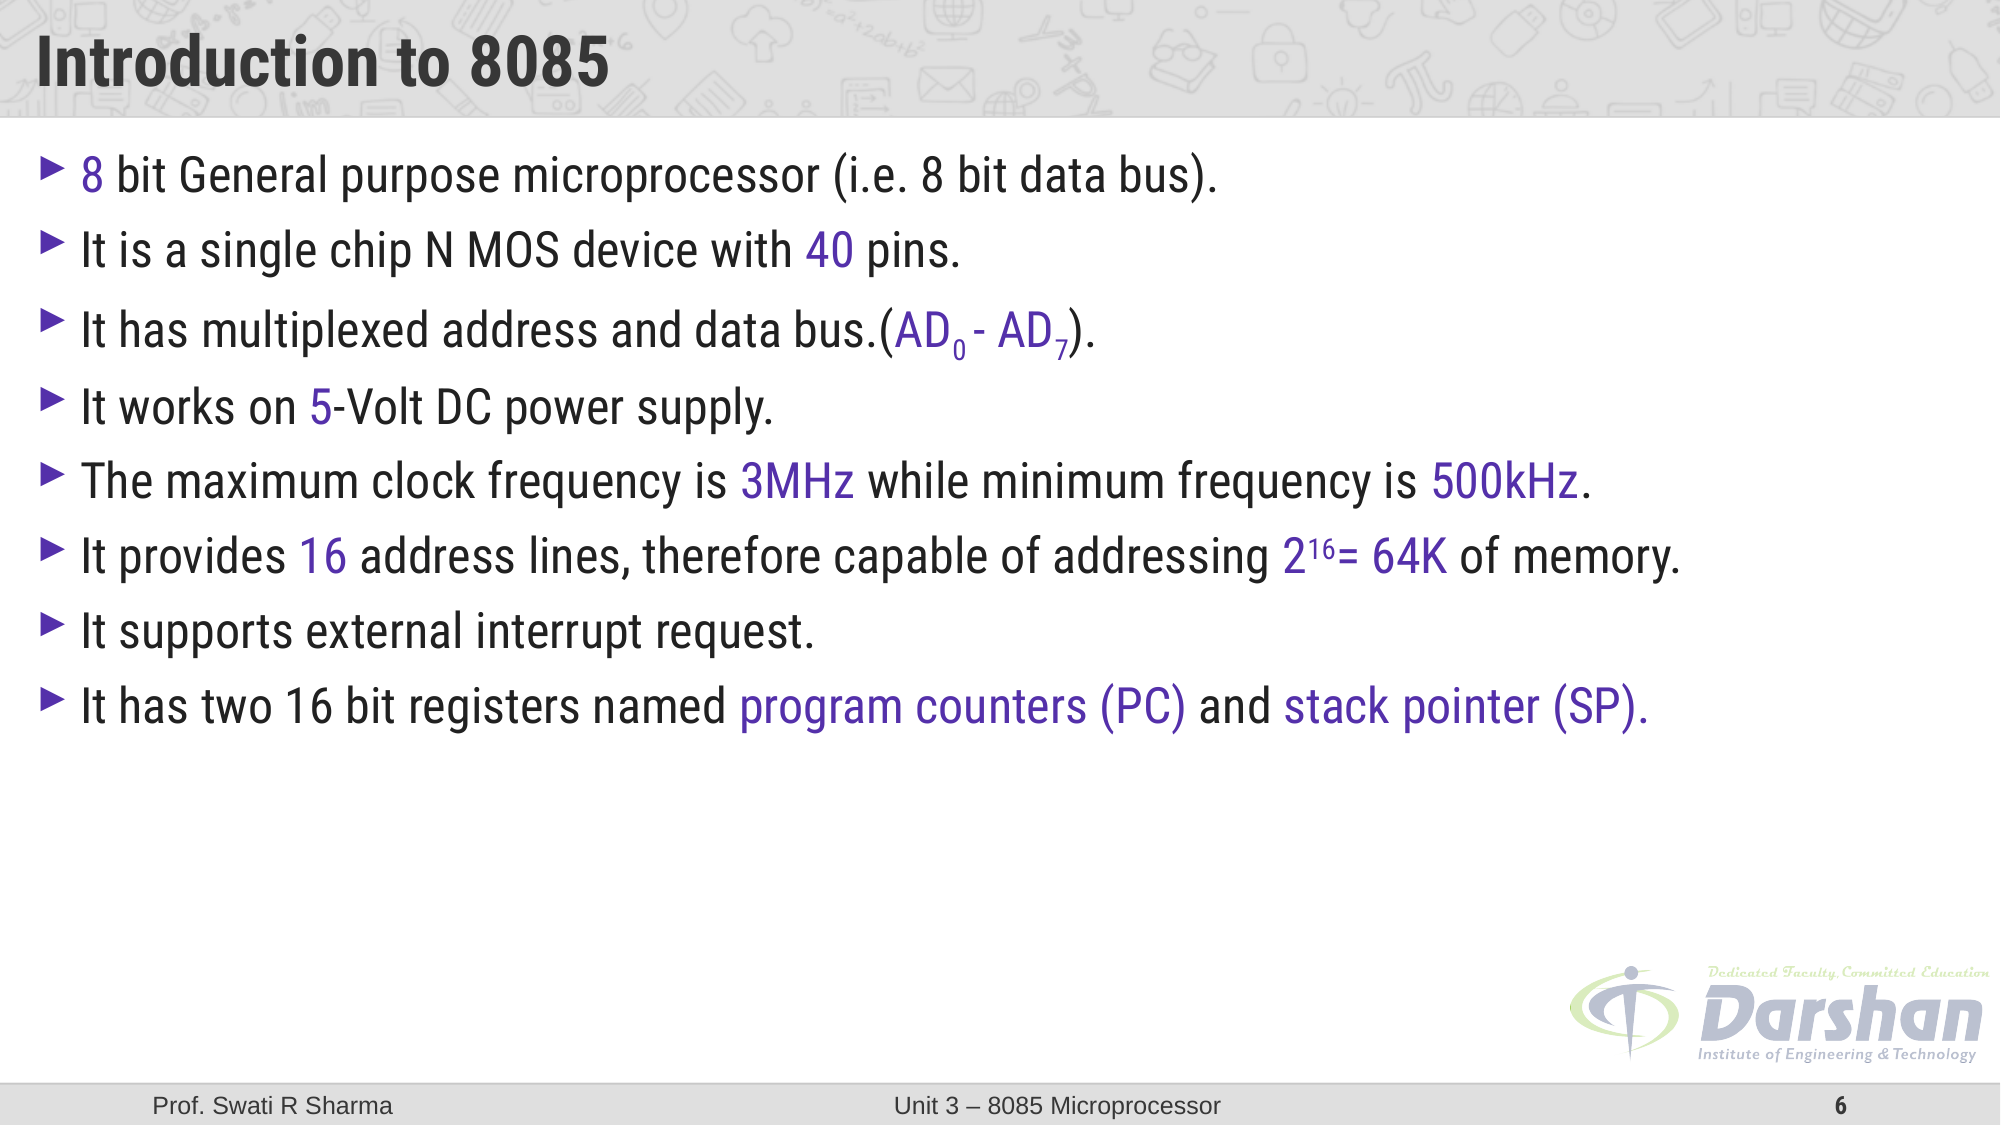

# Introduction to 8085
8 bit General purpose microprocessor (i.e. 8 bit data bus).
It is a single chip N MOS device with 40 pins.
It has multiplexed address and data bus.(AD0 - AD7).
It works on 5-Volt DC power supply.
The maximum clock frequency is 3MHz while minimum frequency is 500kHz.
It provides 16 address lines, therefore capable of addressing 216= 64K of memory.
It supports external interrupt request.
It has two 16 bit registers named program counters (PC) and stack pointer (SP).